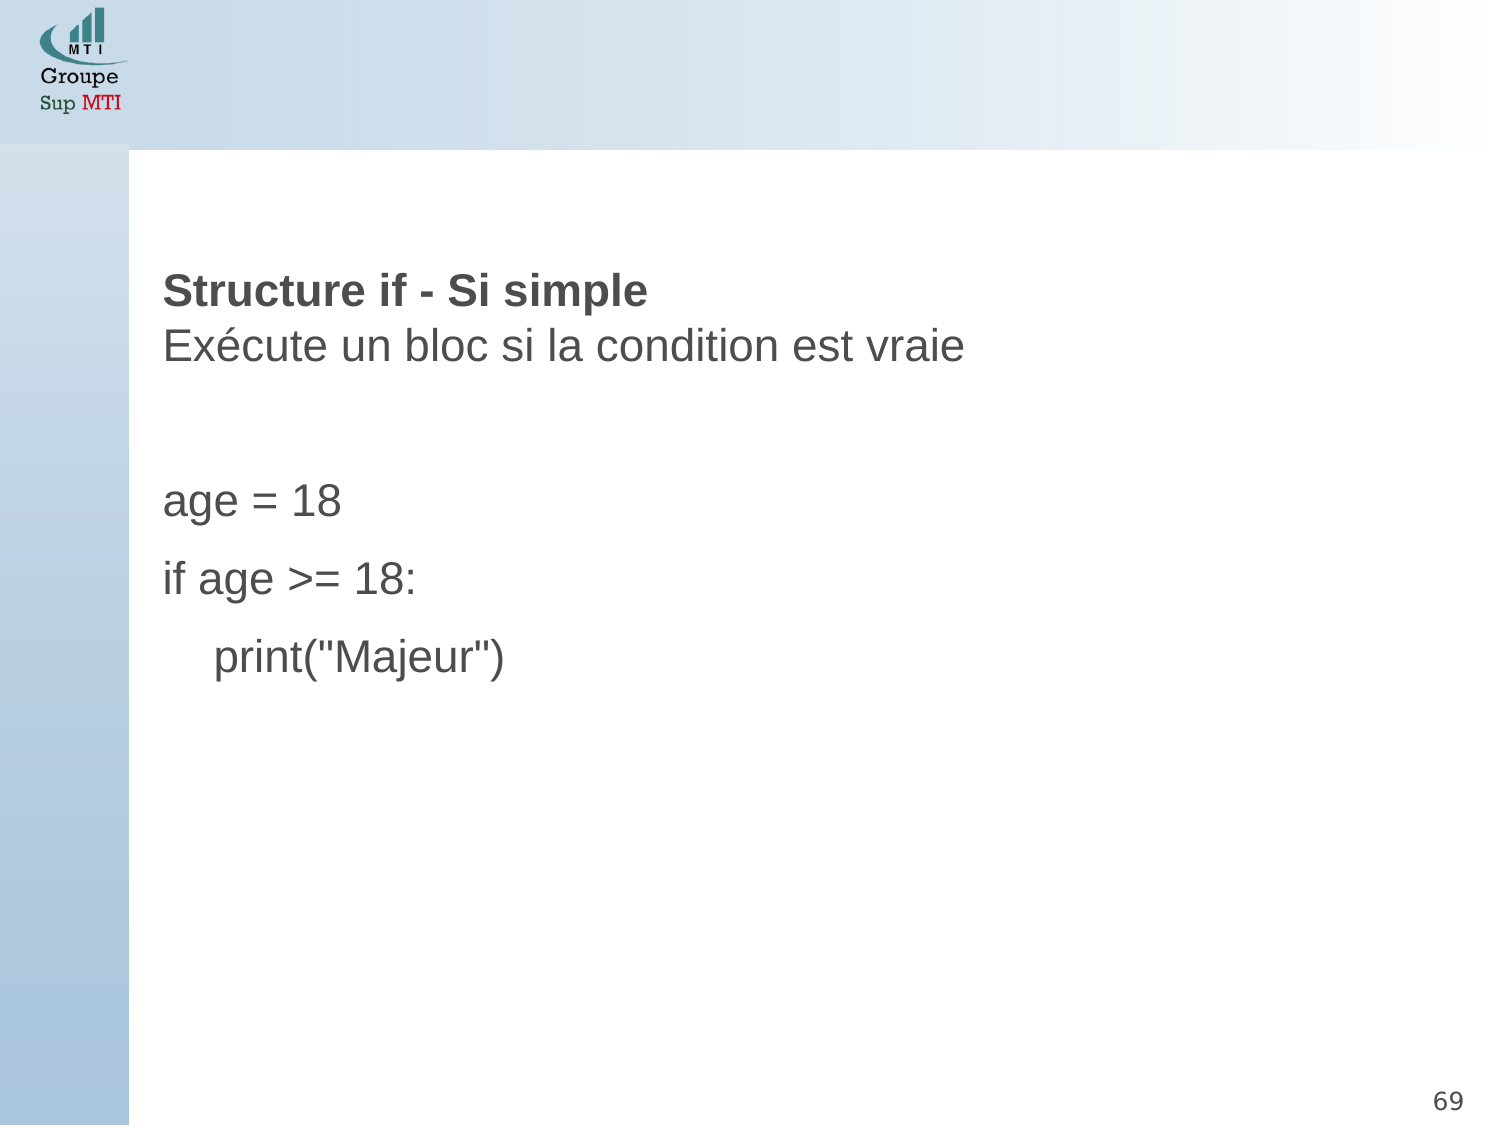

Structure if - Si simple
Exécute un bloc si la condition est vraie

age = 18
if age >= 18:
    print("Majeur")